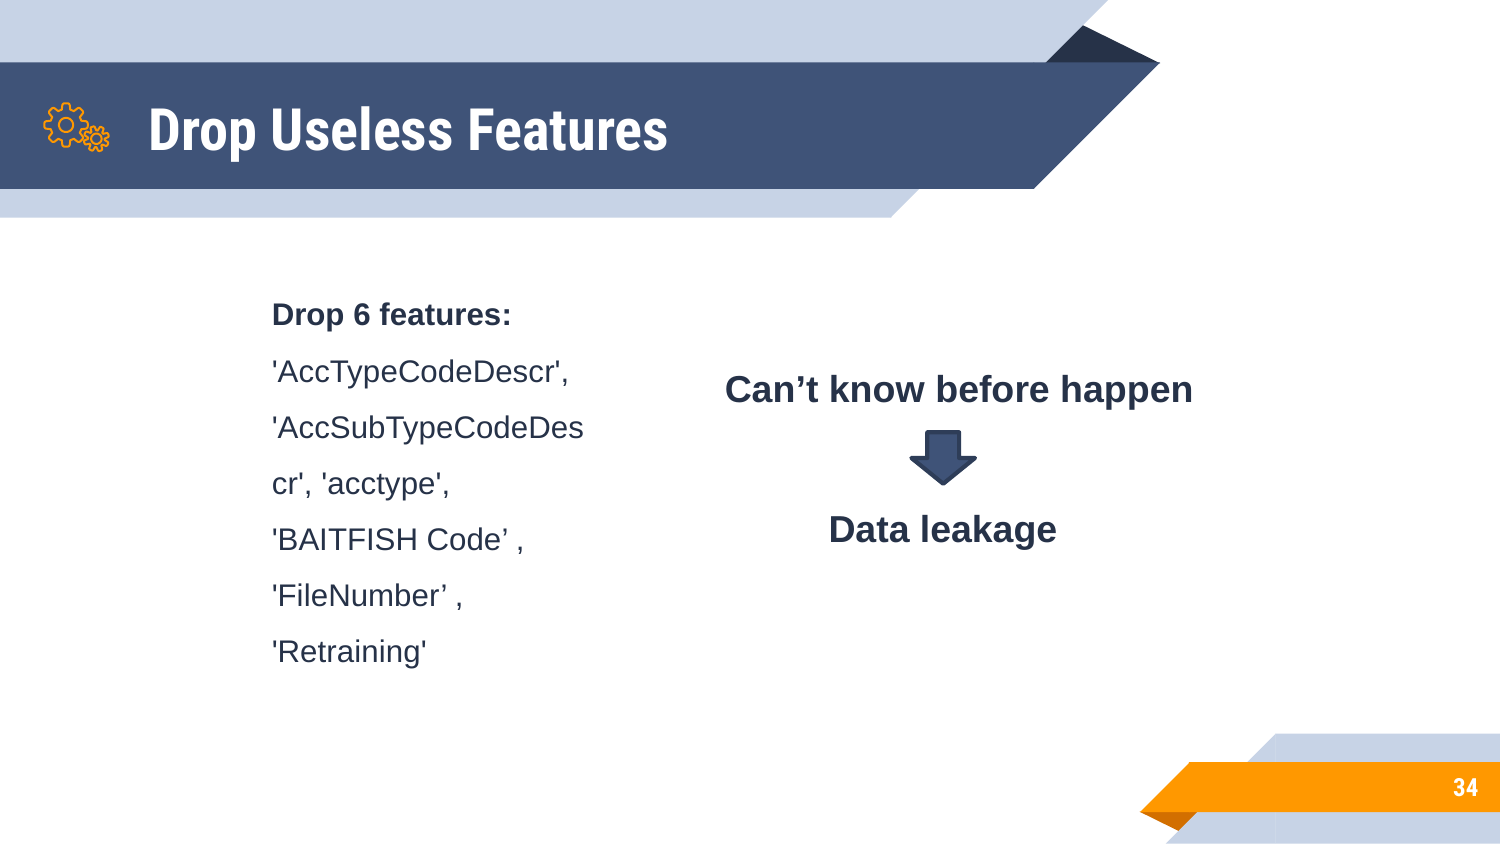

# Drop Useless Features

Drop 6 features: 'AccTypeCodeDescr', 'AccSubTypeCodeDescr', 'acctype', 'BAITFISH Code’ ,
'FileNumber’ , 'Retraining'
Can’t know before happen

Data leakage
34